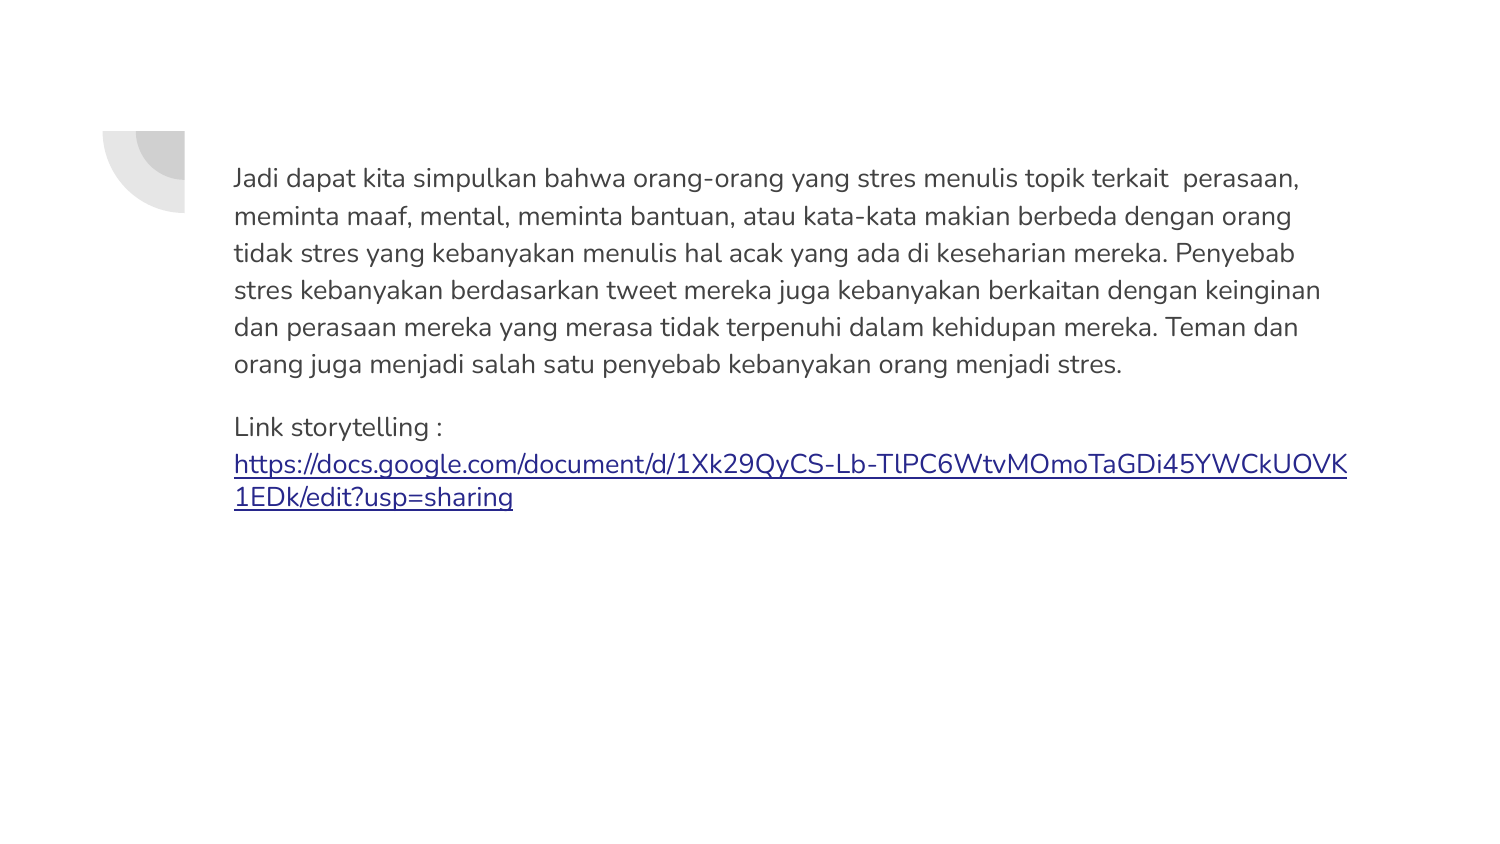

Jadi dapat kita simpulkan bahwa orang-orang yang stres menulis topik terkait  perasaan, meminta maaf, mental, meminta bantuan, atau kata-kata makian berbeda dengan orang tidak stres yang kebanyakan menulis hal acak yang ada di keseharian mereka. Penyebab stres kebanyakan berdasarkan tweet mereka juga kebanyakan berkaitan dengan keinginan dan perasaan mereka yang merasa tidak terpenuhi dalam kehidupan mereka. Teman dan orang juga menjadi salah satu penyebab kebanyakan orang menjadi stres.
Link storytelling : https://docs.google.com/document/d/1Xk29QyCS-Lb-TlPC6WtvMOmoTaGDi45YWCkUOVK1EDk/edit?usp=sharing